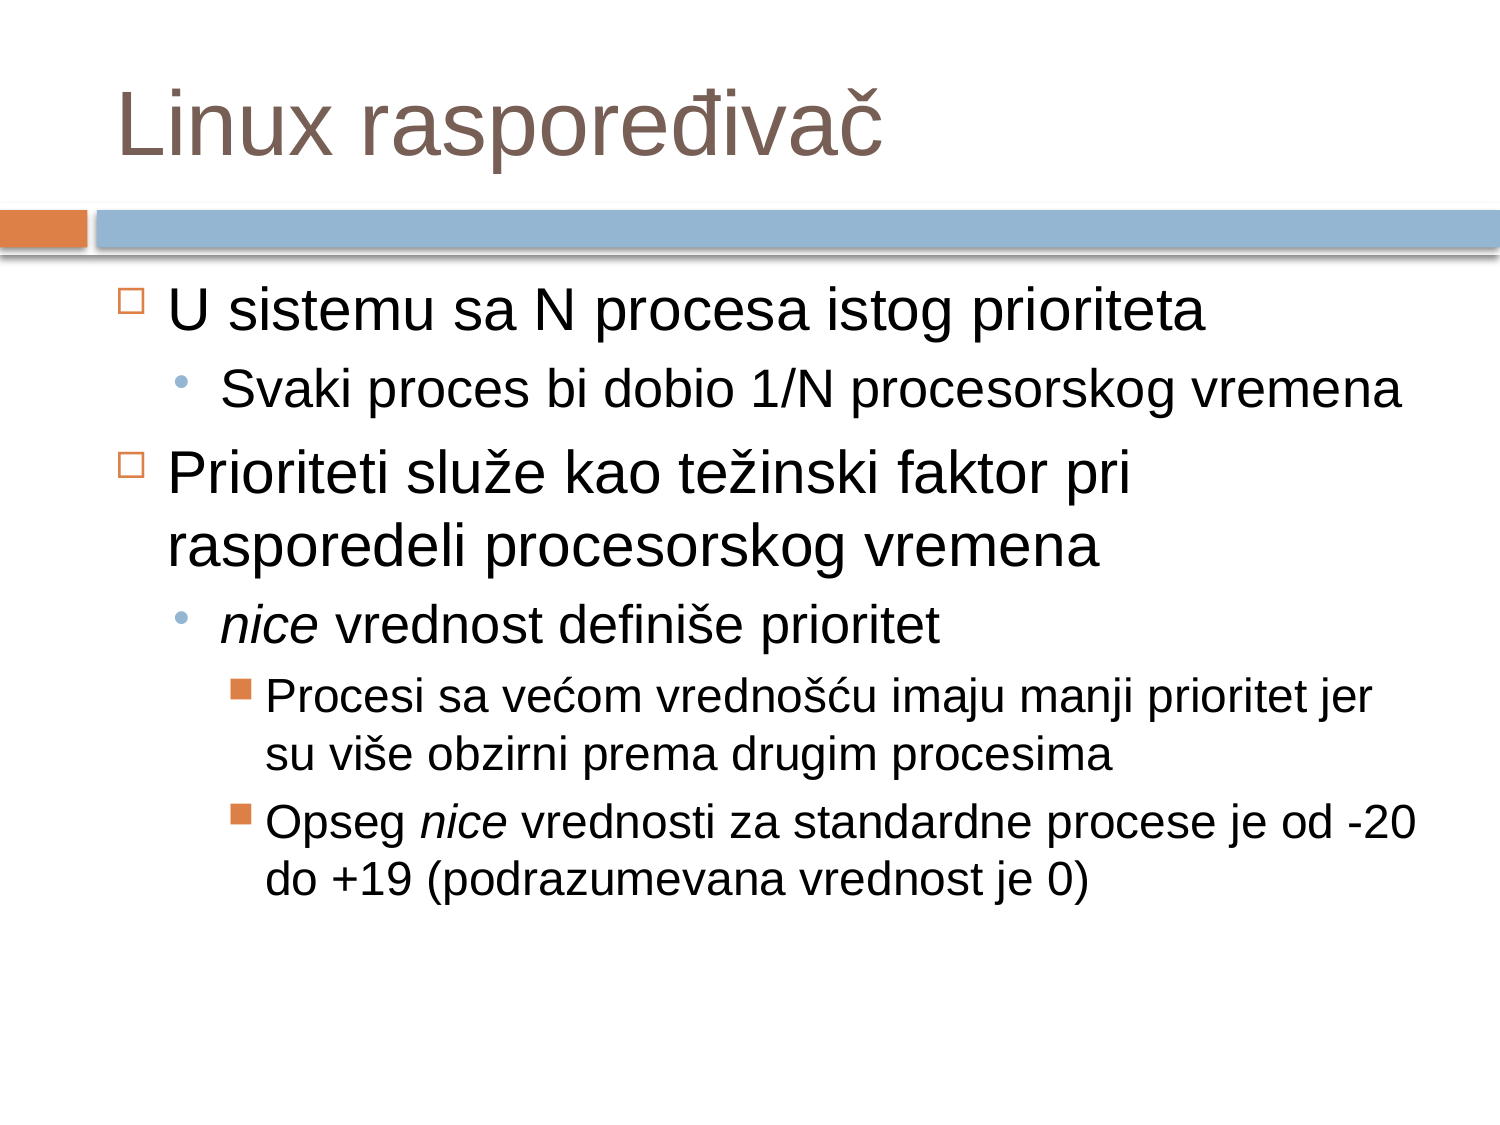

# Linux raspoređivač
U sistemu sa N procesa istog prioriteta
Svaki proces bi dobio 1/N procesorskog vremena
Prioriteti služe kao težinski faktor pri rasporedeli procesorskog vremena
nice vrednost definiše prioritet
Procesi sa većom vrednošću imaju manji prioritet jer su više obzirni prema drugim procesima
Opseg nice vrednosti za standardne procese je od -20 do +19 (podrazumevana vrednost je 0)